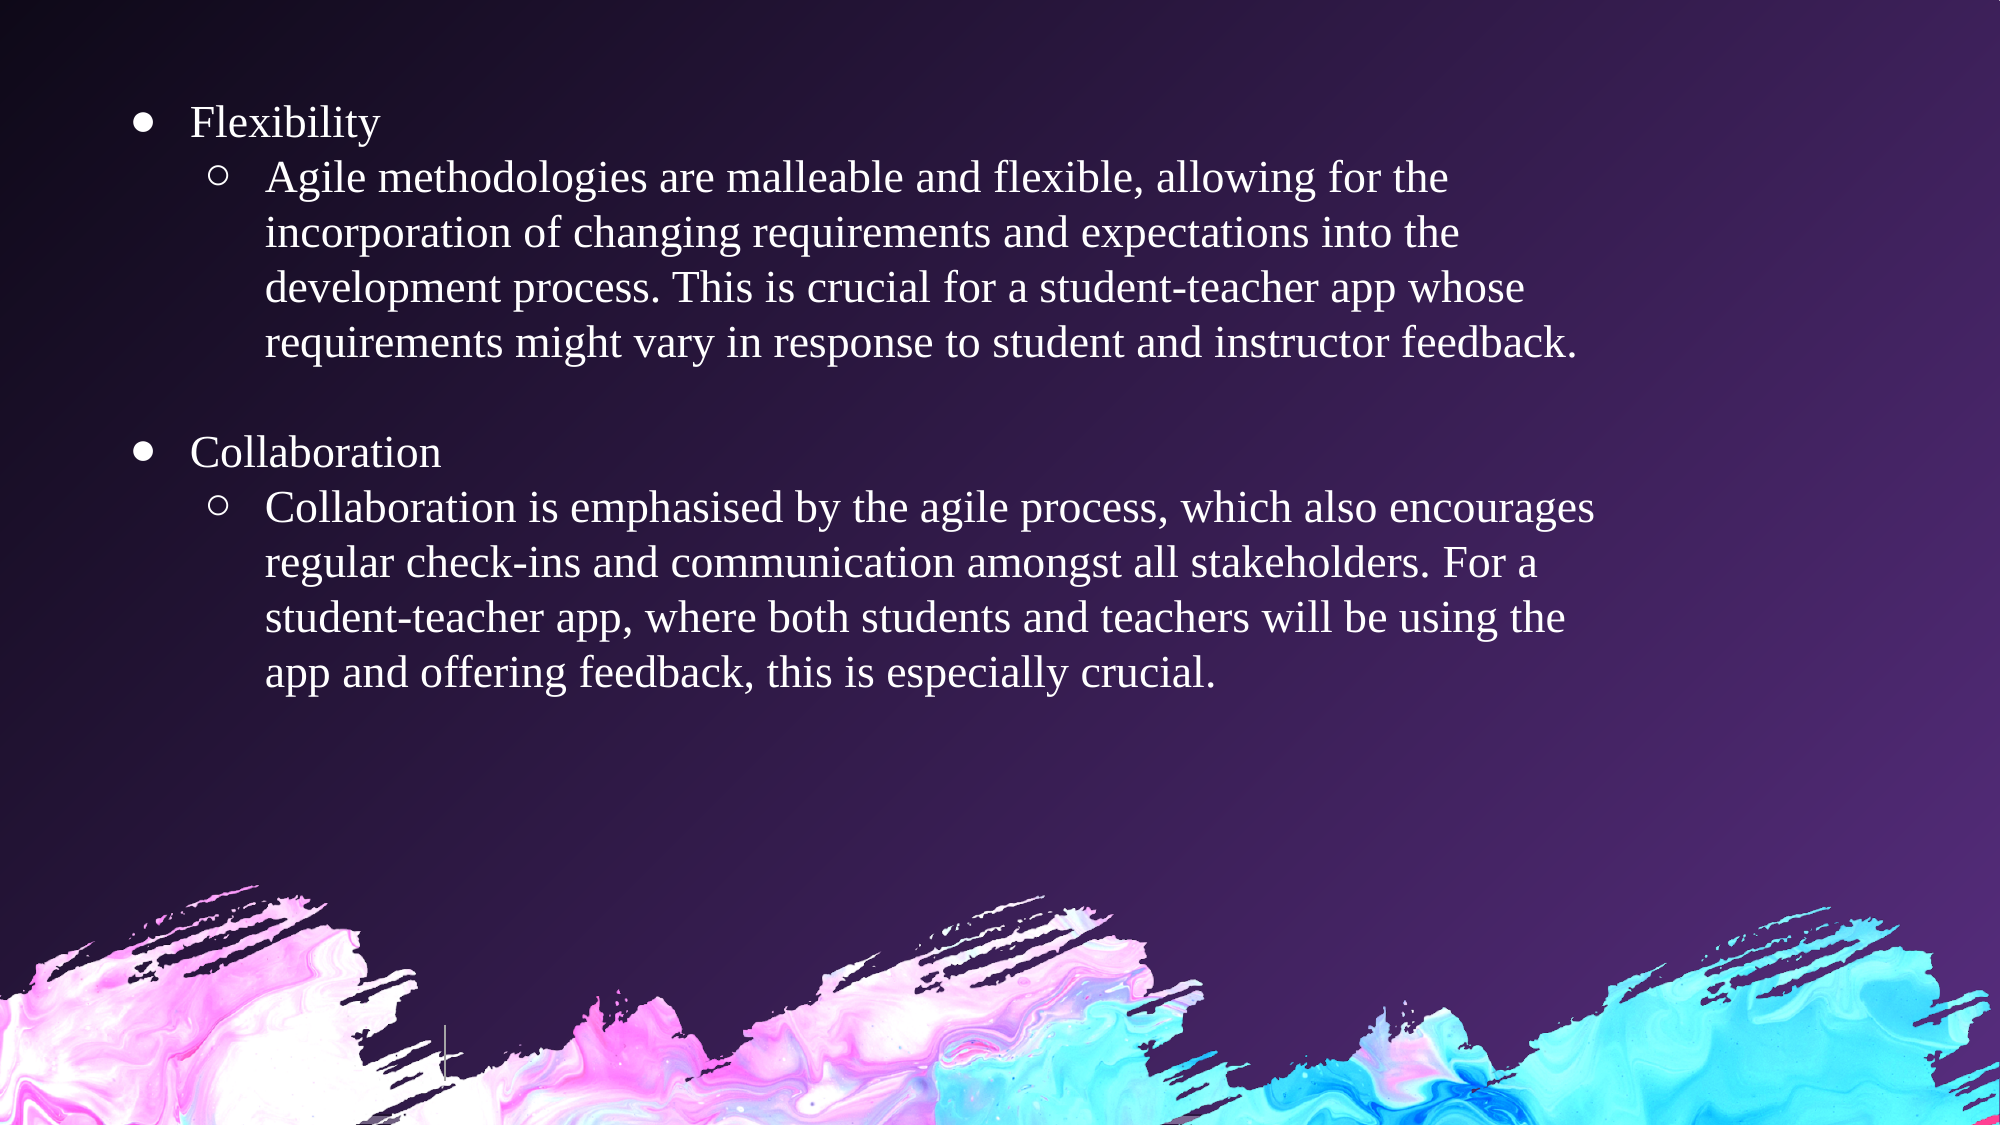

Flexibility
Agile methodologies are malleable and flexible, allowing for the incorporation of changing requirements and expectations into the development process. This is crucial for a student-teacher app whose requirements might vary in response to student and instructor feedback.

Collaboration
Collaboration is emphasised by the agile process, which also encourages regular check-ins and communication amongst all stakeholders. For a student-teacher app, where both students and teachers will be using the app and offering feedback, this is especially crucial.